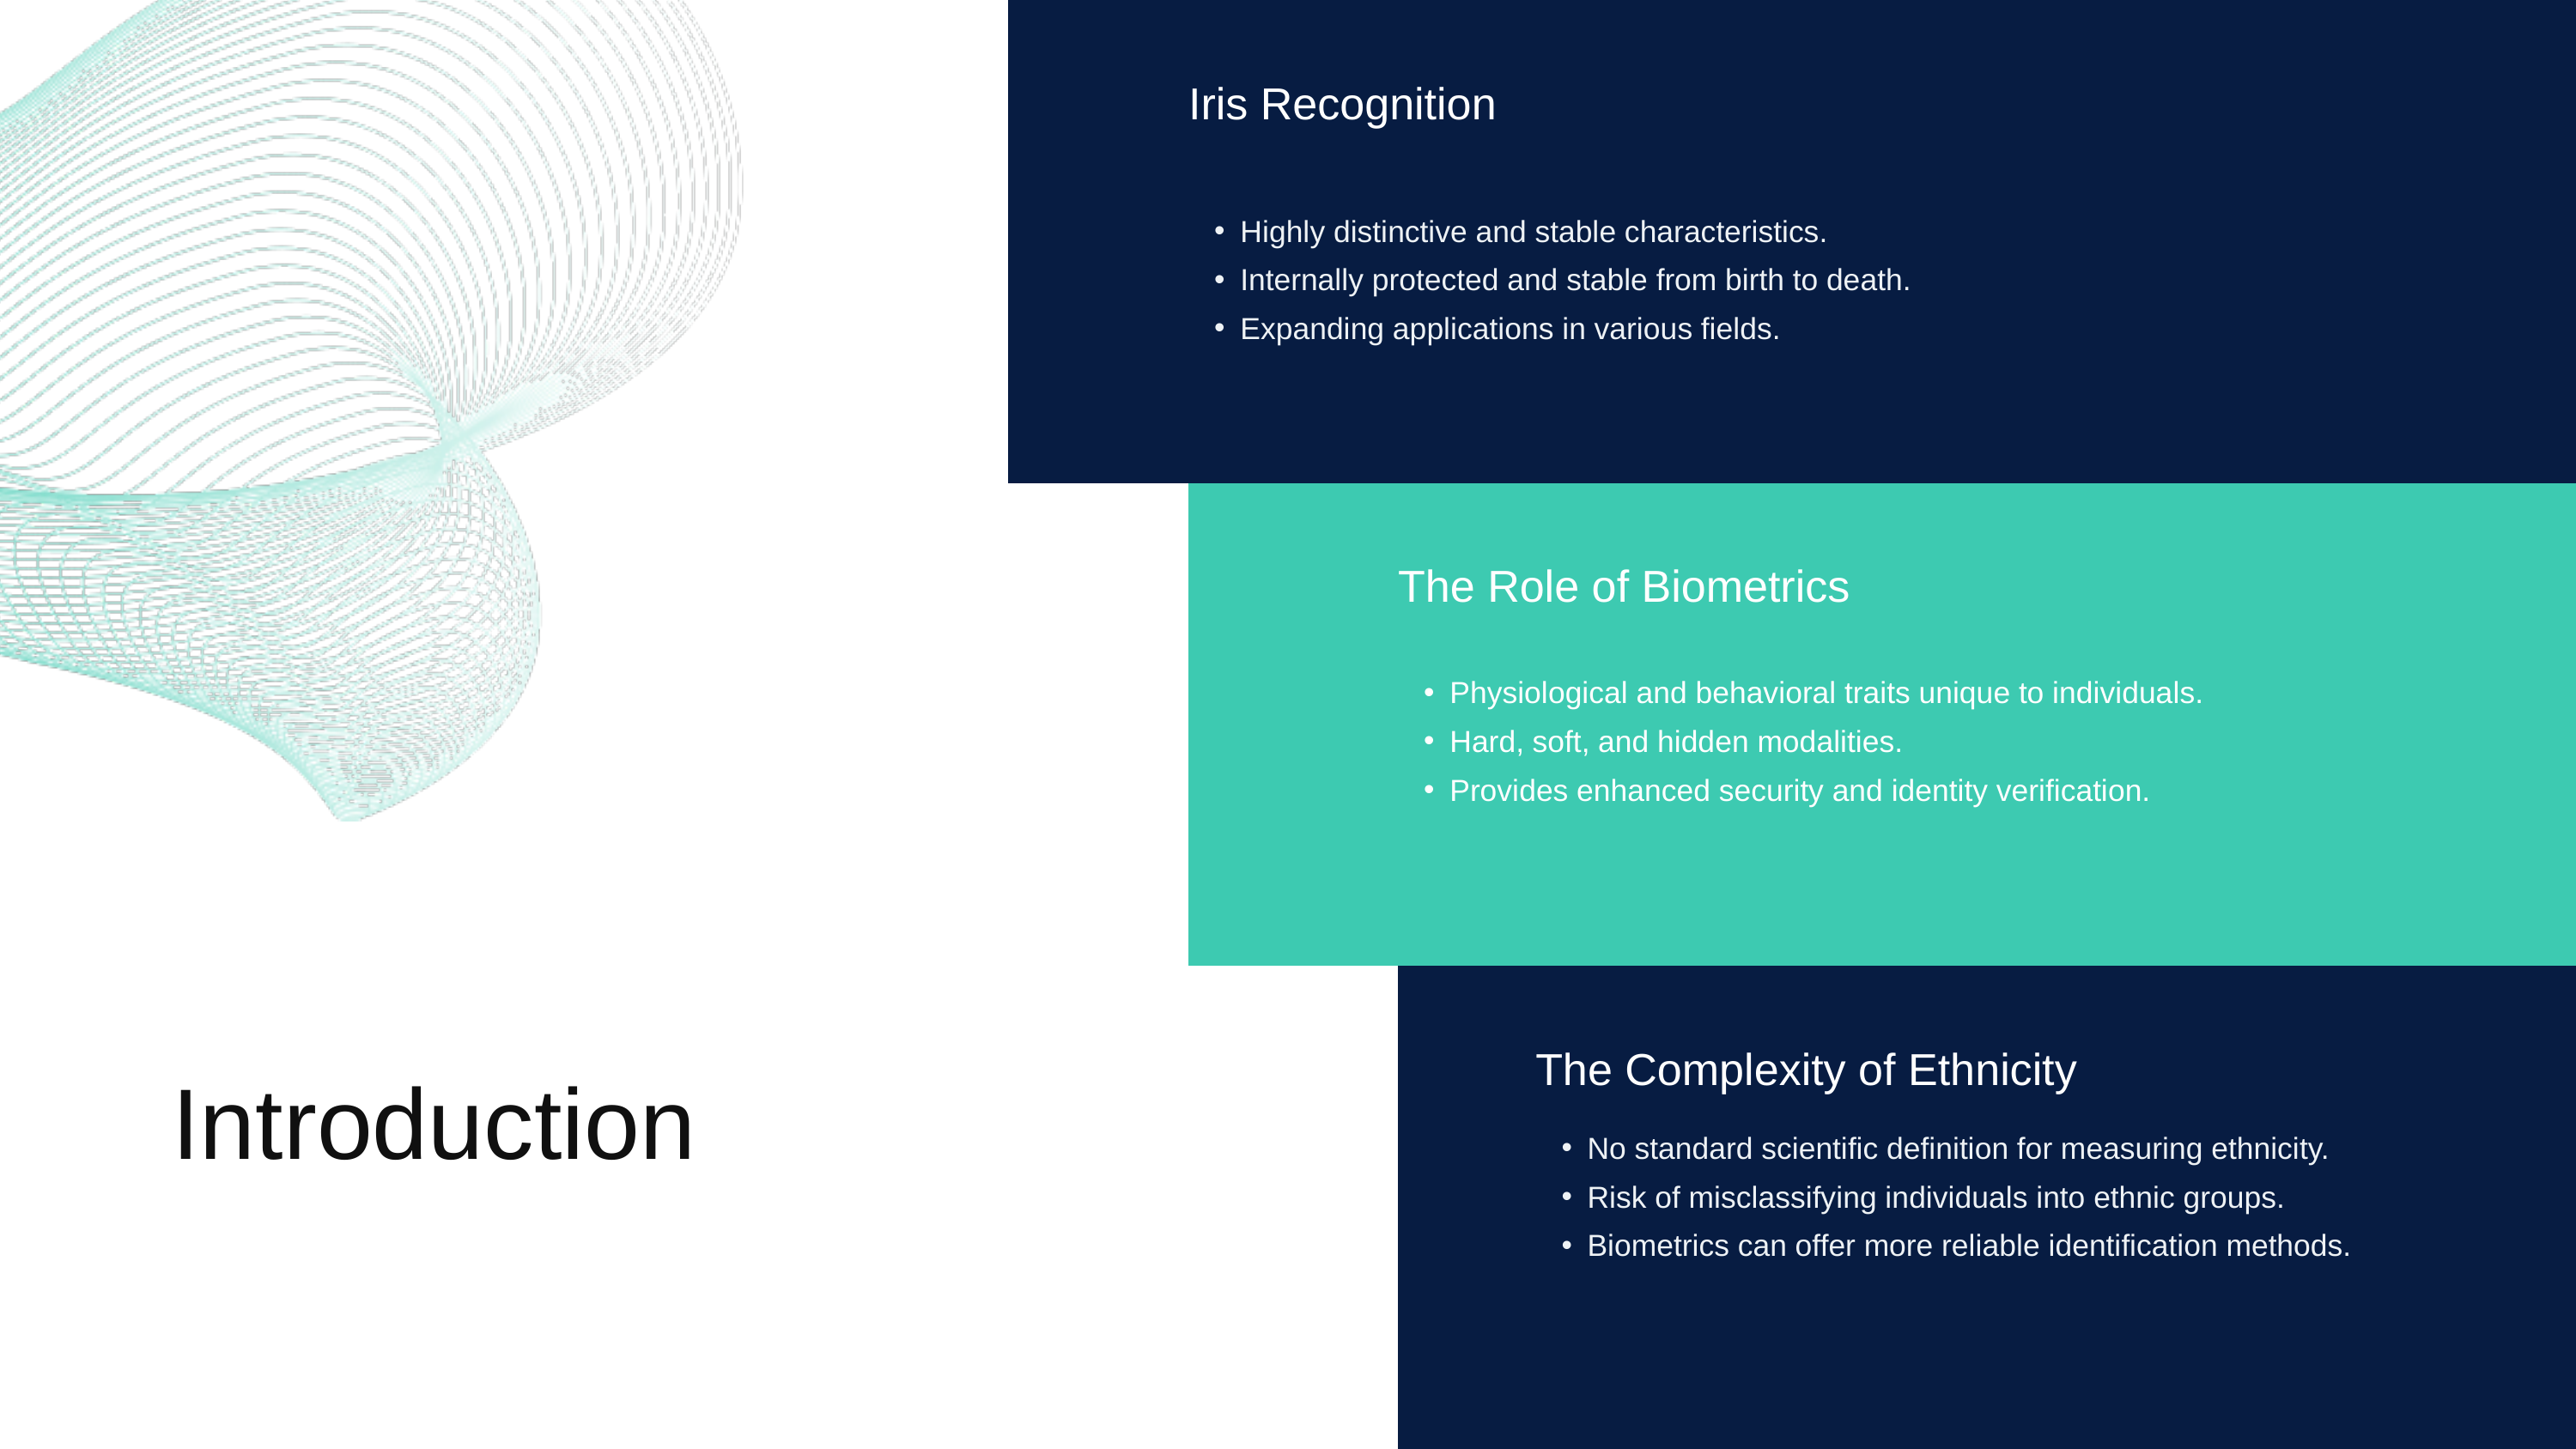

Iris Recognition

Highly distinctive and stable characteristics.
Internally protected and stable from birth to death.
Expanding applications in various fields.

The Role of Biometrics

Physiological and behavioral traits unique to individuals.
Hard, soft, and hidden modalities.
Provides enhanced security and identity verification.

The Complexity of Ethnicity
Introduction
No standard scientific definition for measuring ethnicity.
Risk of misclassifying individuals into ethnic groups.
Biometrics can offer more reliable identification methods.